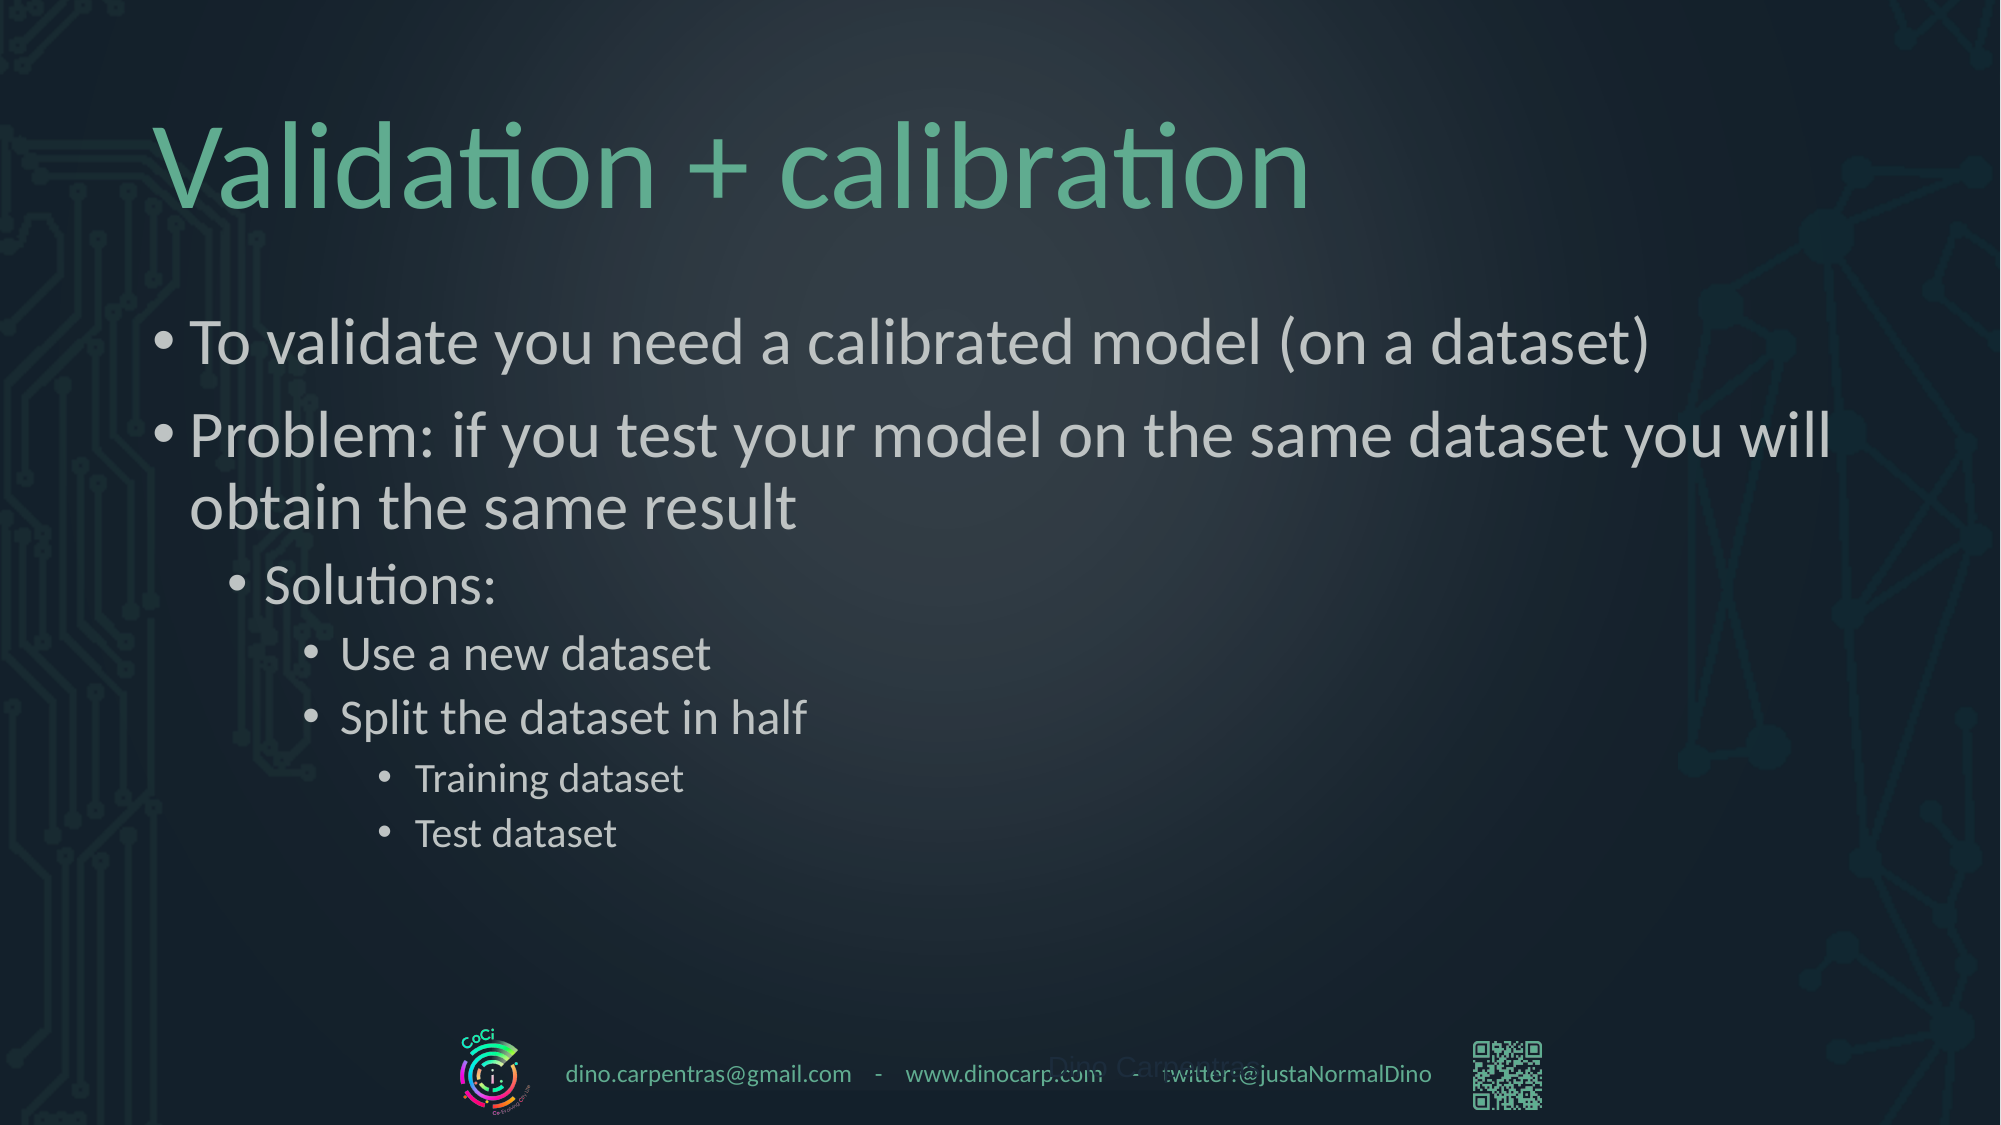

# Validation + calibration
To validate you need a calibrated model (on a dataset)
Problem: if you test your model on the same dataset you will obtain the same result
Solutions:
Use a new dataset
Split the dataset in half
Training dataset
Test dataset
Dino Carpentras